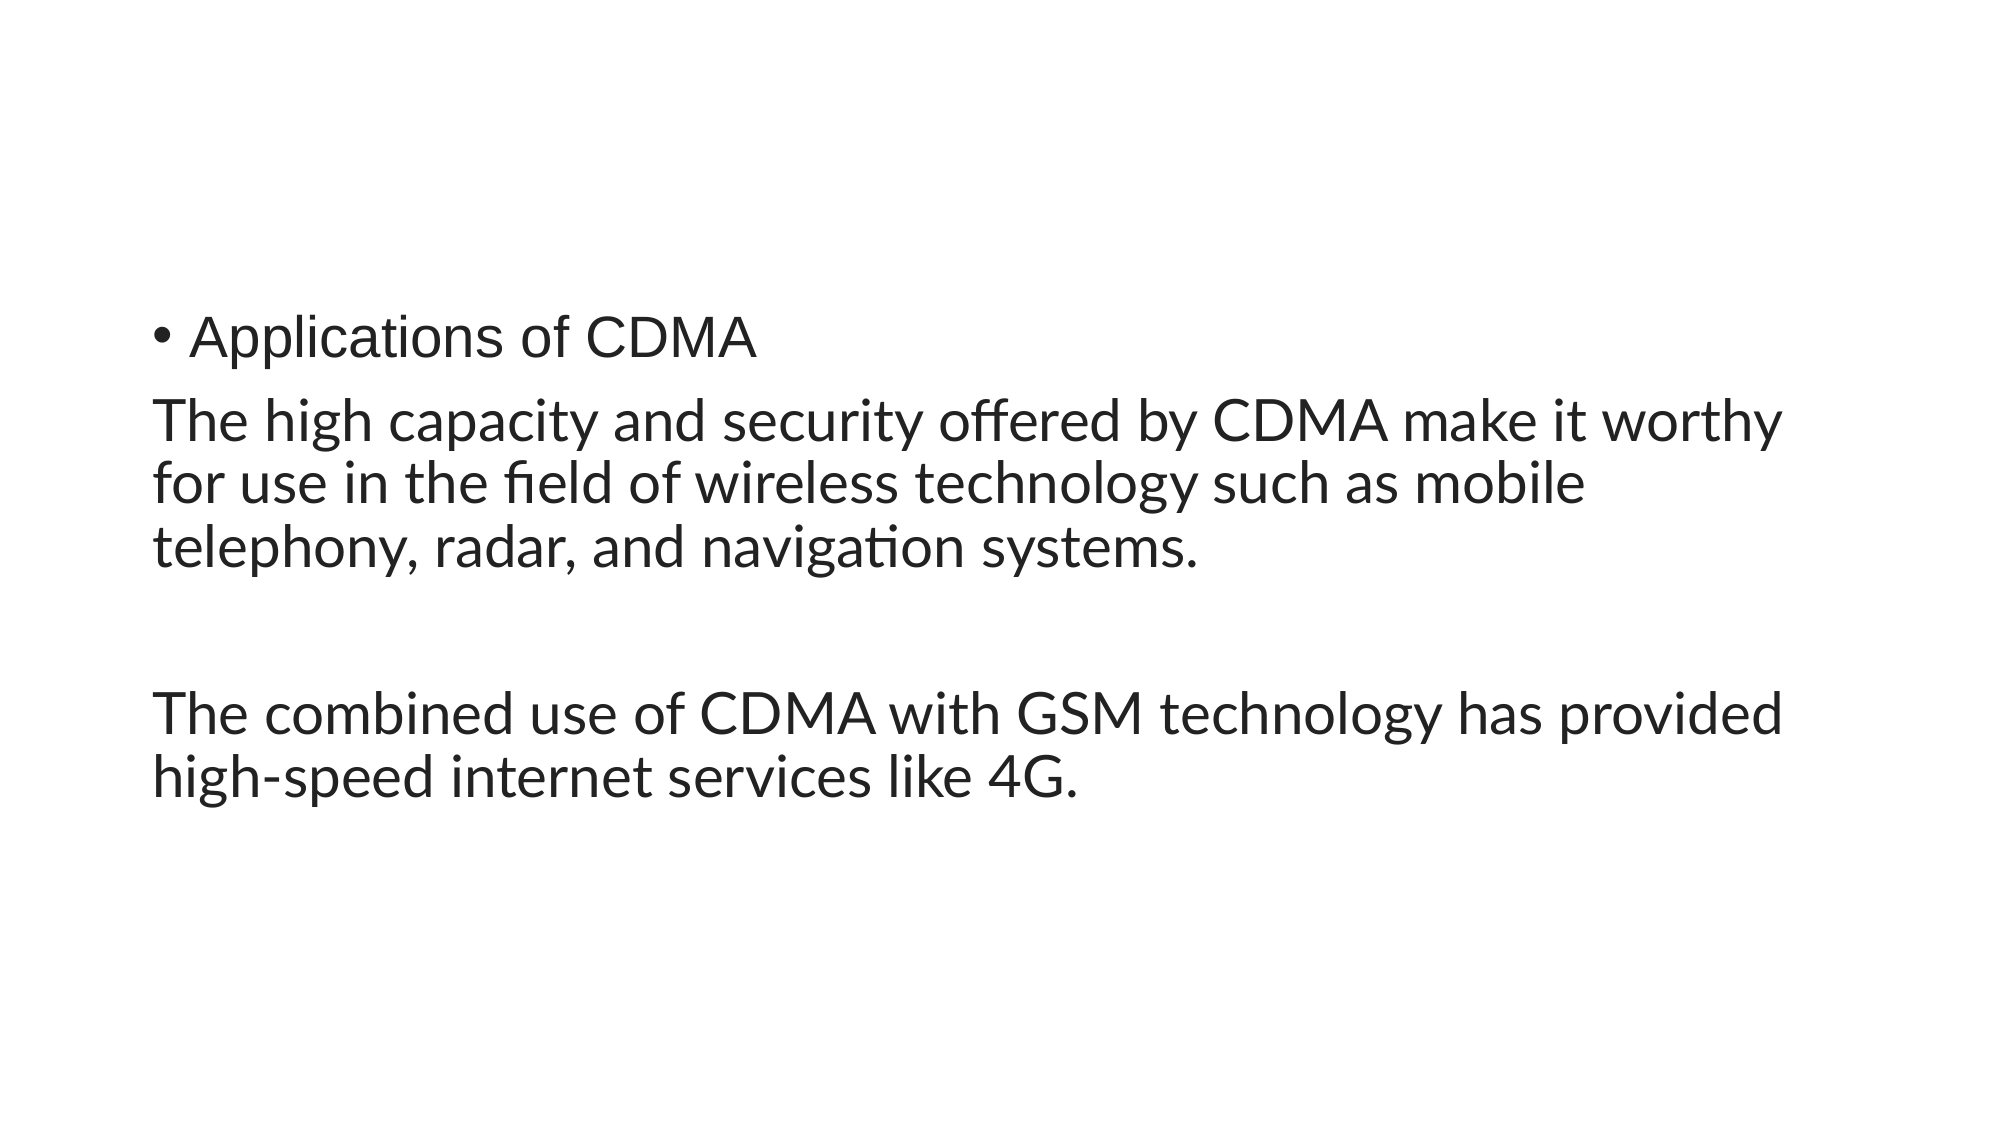

#
Applications of CDMA
The high capacity and security offered by CDMA make it worthy for use in the field of wireless technology such as mobile telephony, radar, and navigation systems.

The combined use of CDMA with GSM technology has provided high-speed internet services like 4G.